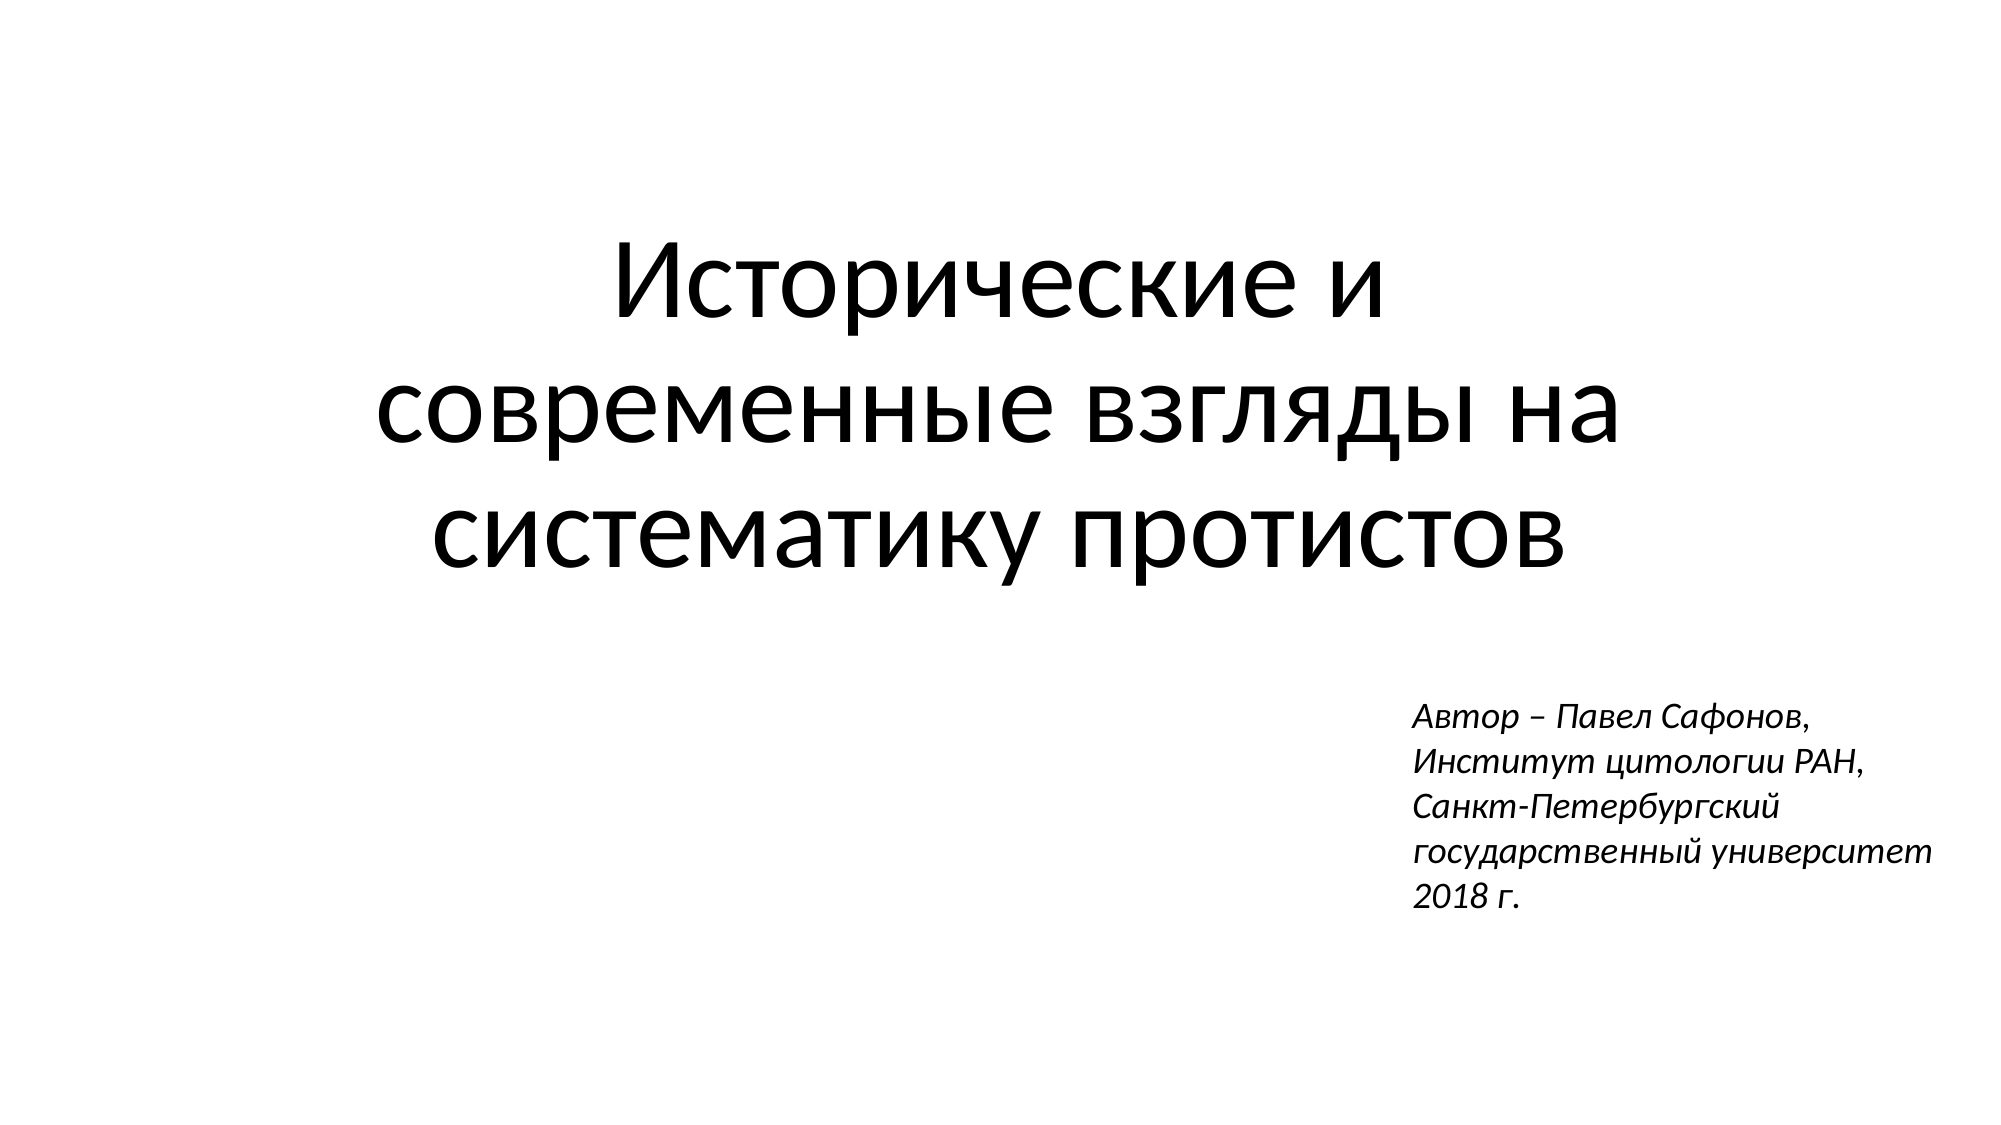

# Исторические и современные взгляды на систематику протистов
Автор – Павел Сафонов,
Институт цитологии РАН,
Санкт-Петербургский
государственный университет
2018 г.